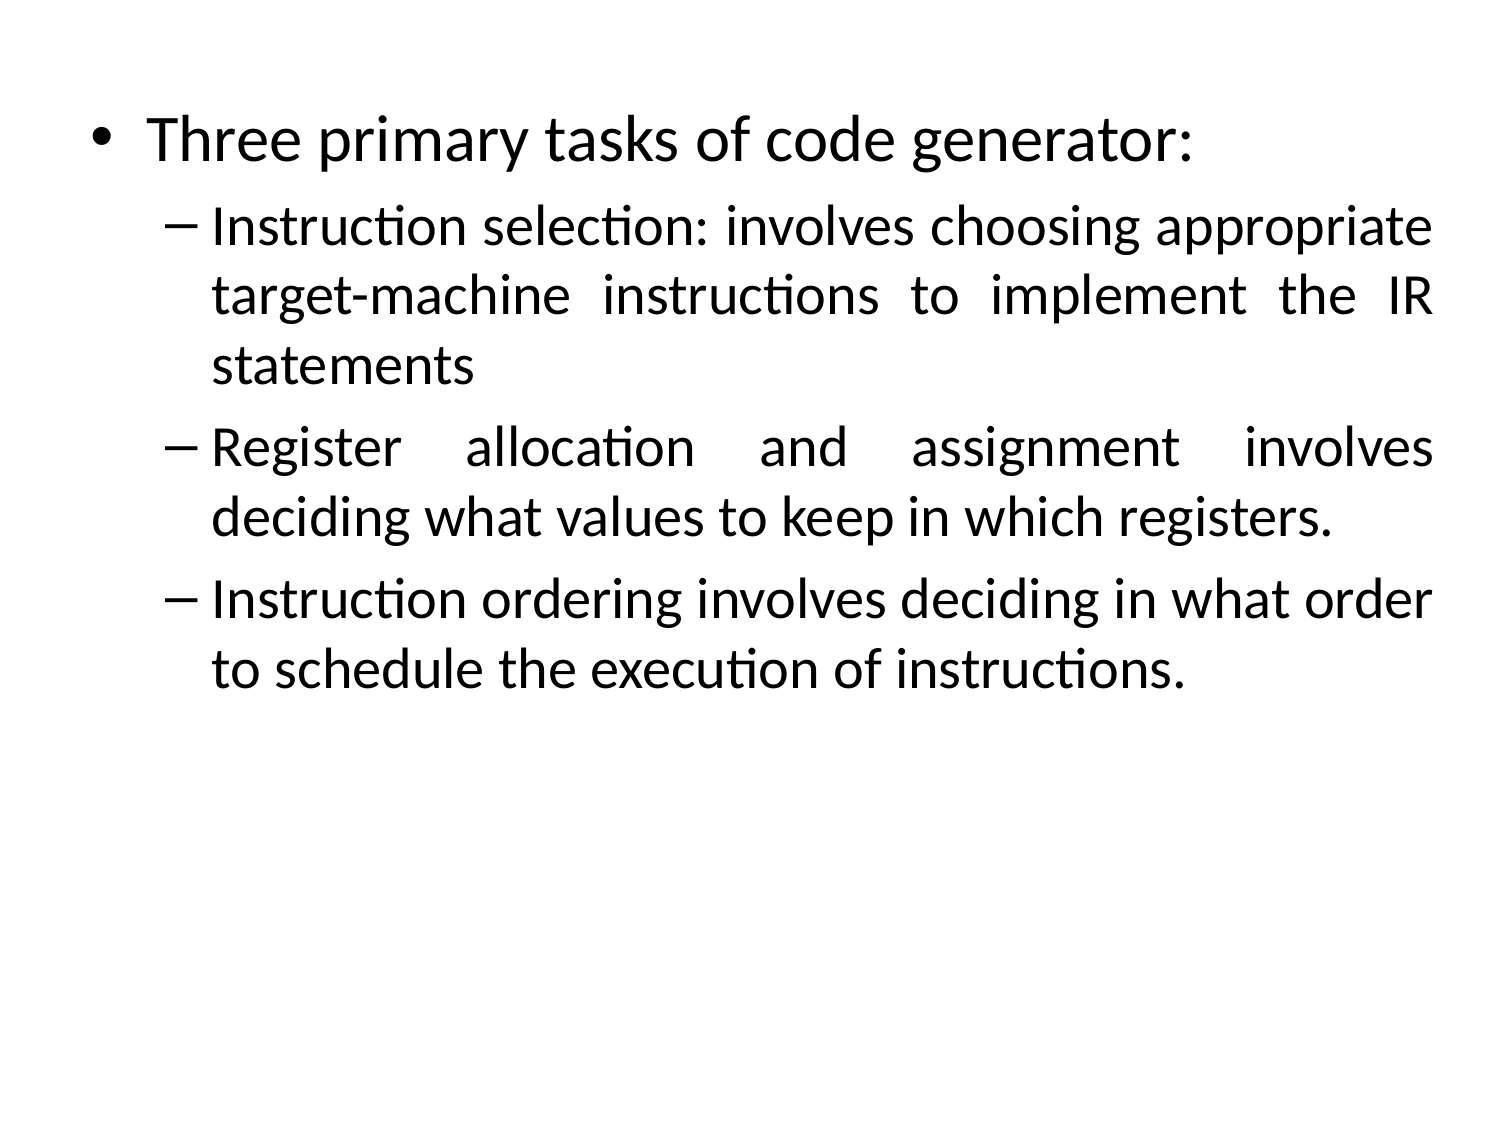

Three primary tasks of code generator:
Instruction selection: involves choosing appropriate target-machine instructions to implement the IR statements
Register allocation and assignment involves deciding what values to keep in which registers.
Instruction ordering involves deciding in what order to schedule the execution of instructions.